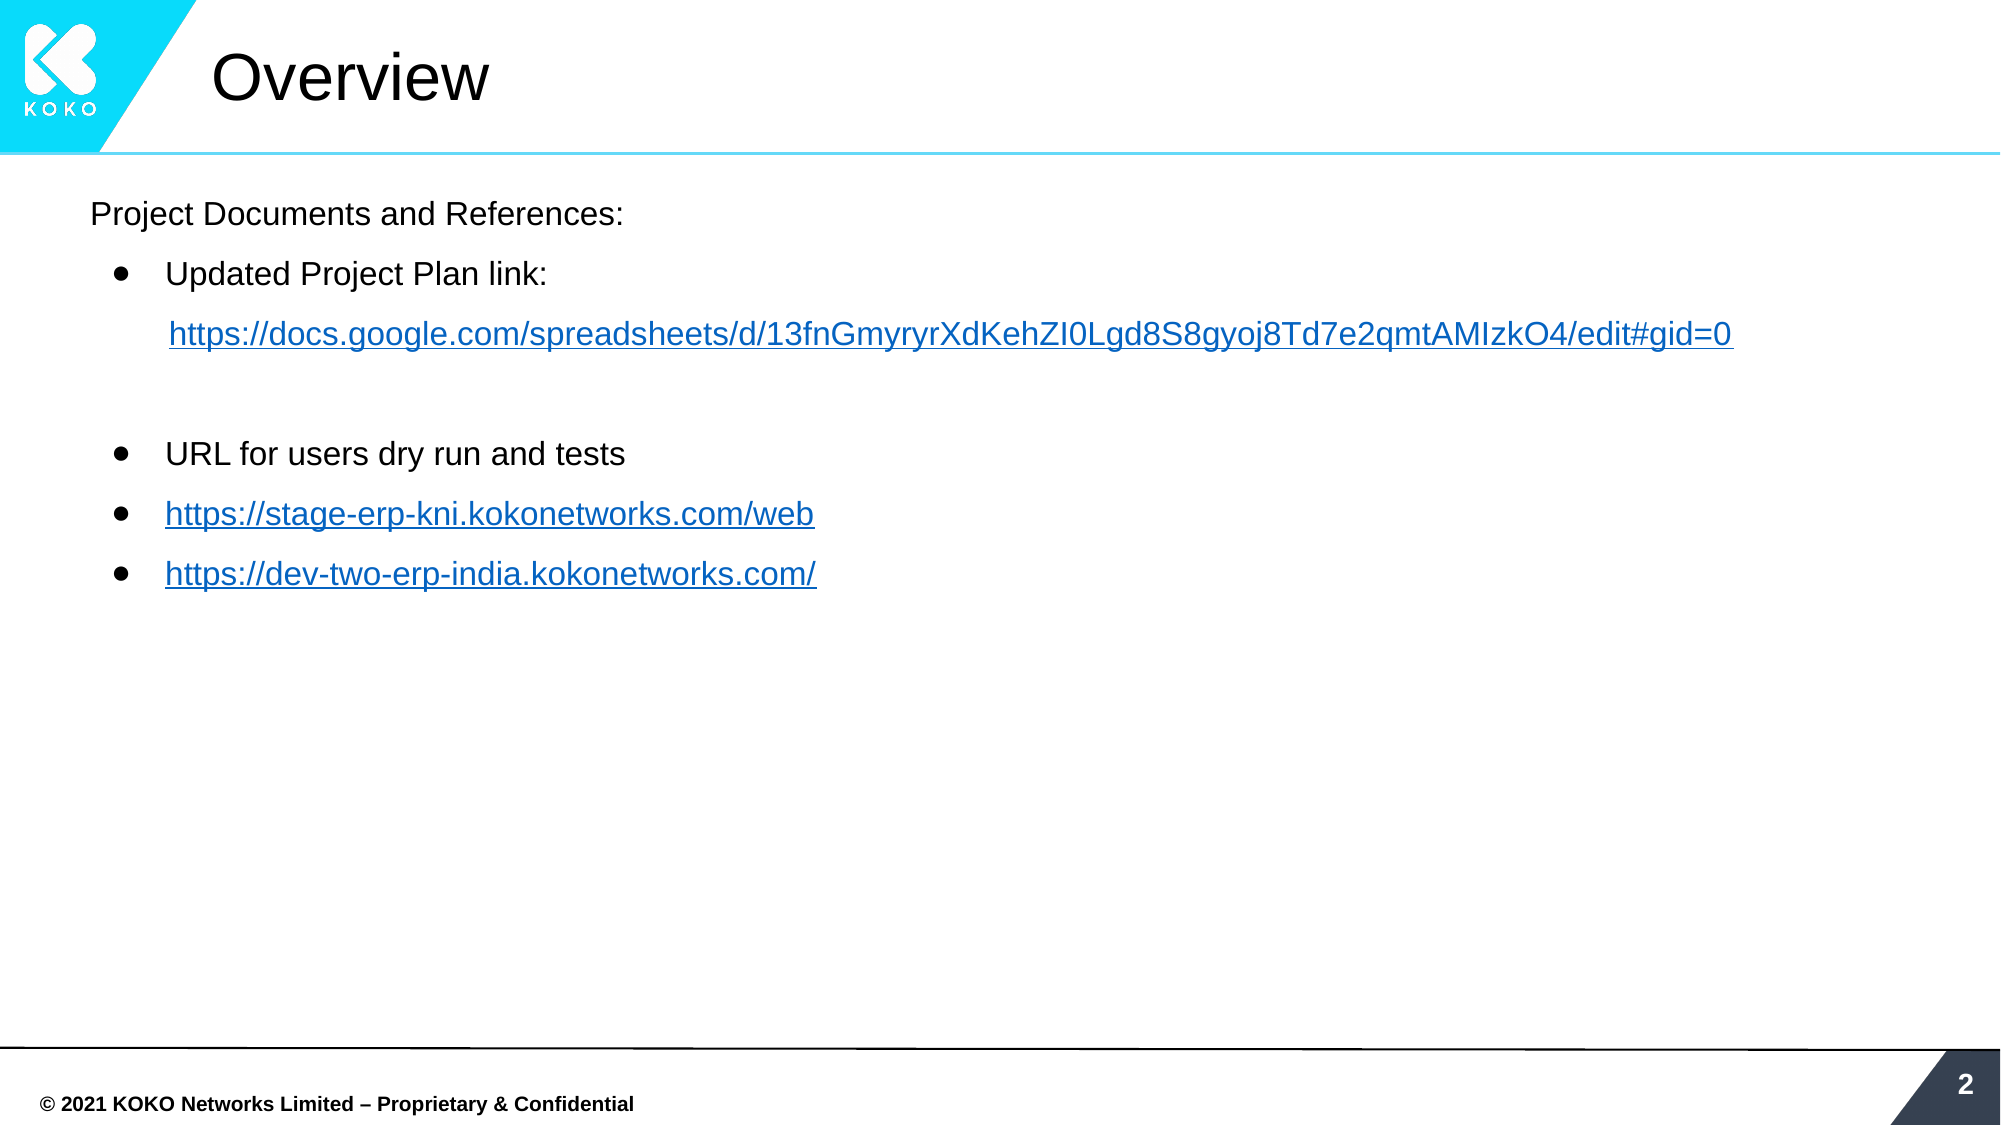

# Overview
Project Documents and References:
Updated Project Plan link:
      https://docs.google.com/spreadsheets/d/13fnGmyryrXdKehZI0Lgd8S8gyoj8Td7e2qmtAMIzkO4/edit#gid=0

URL for users dry run and tests
https://stage-erp-kni.kokonetworks.com/web
https://dev-two-erp-india.kokonetworks.com/

2